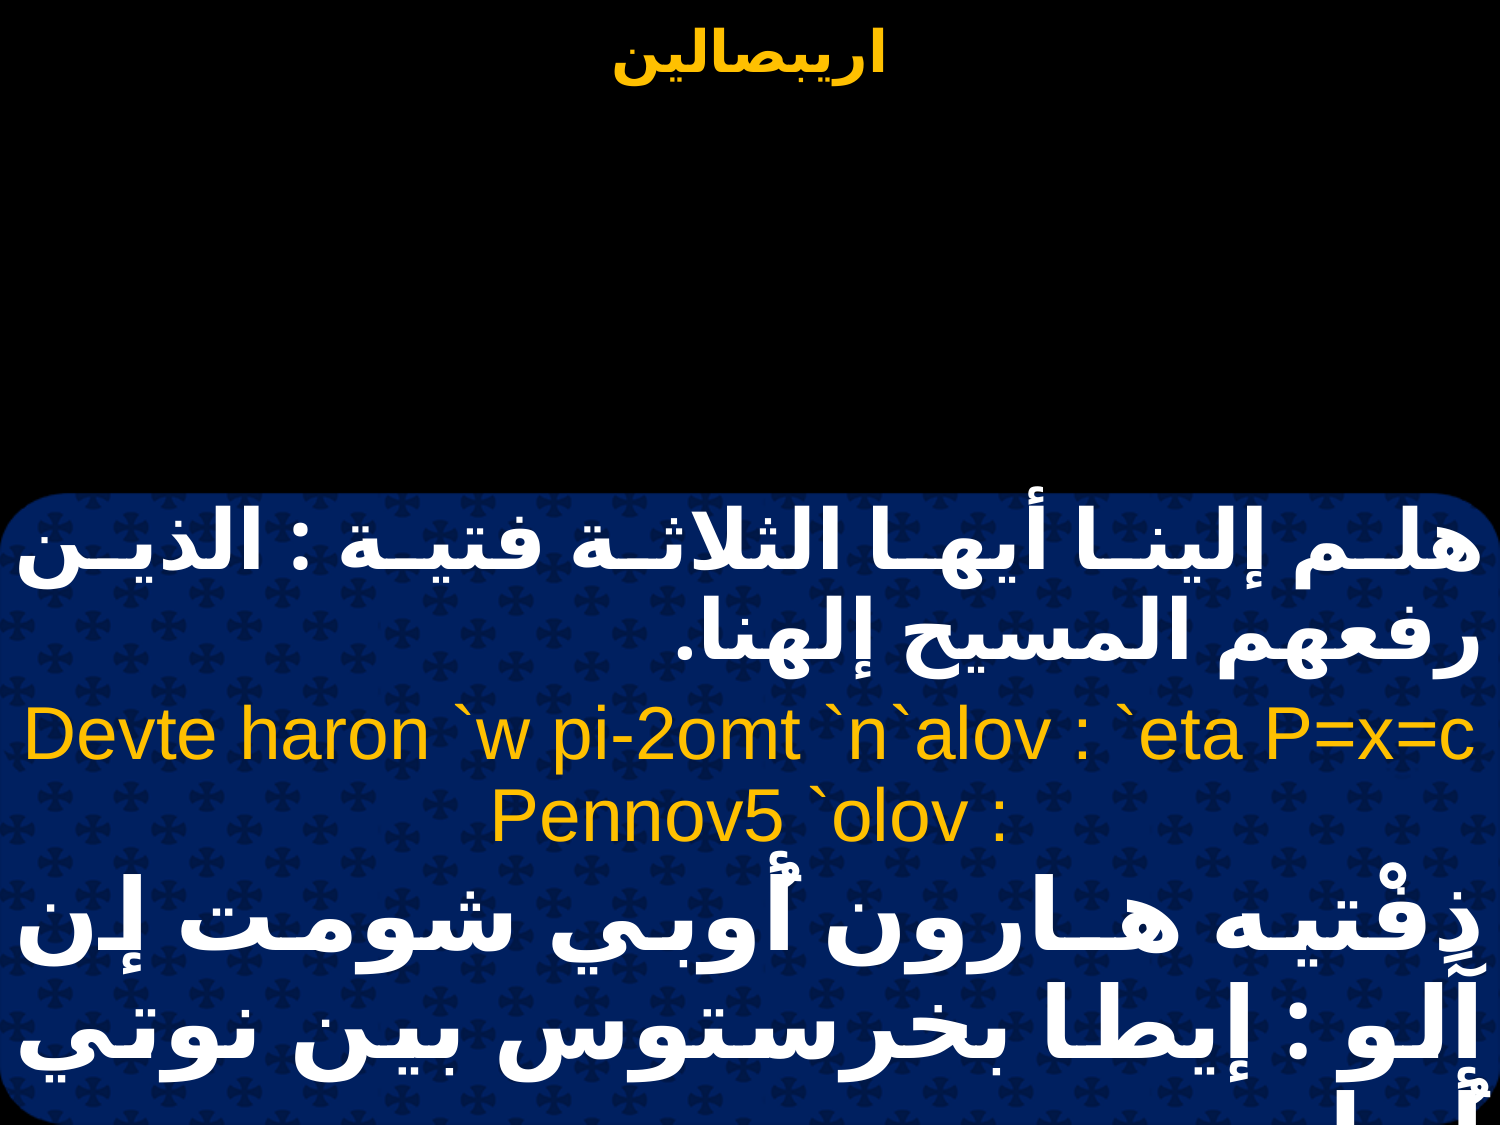

هلم إلينا أيها الثلاثة فتية : الذين رفعهم المسيح إلهنا.

Devte haron `w pi-2omt `n`alov : `eta P=x=c Pennov5 `olov :

ذِفْتيه هـارون أُوبي شومت إن آلو : إيطا بخرستوس بين نوتي أُو لوو.